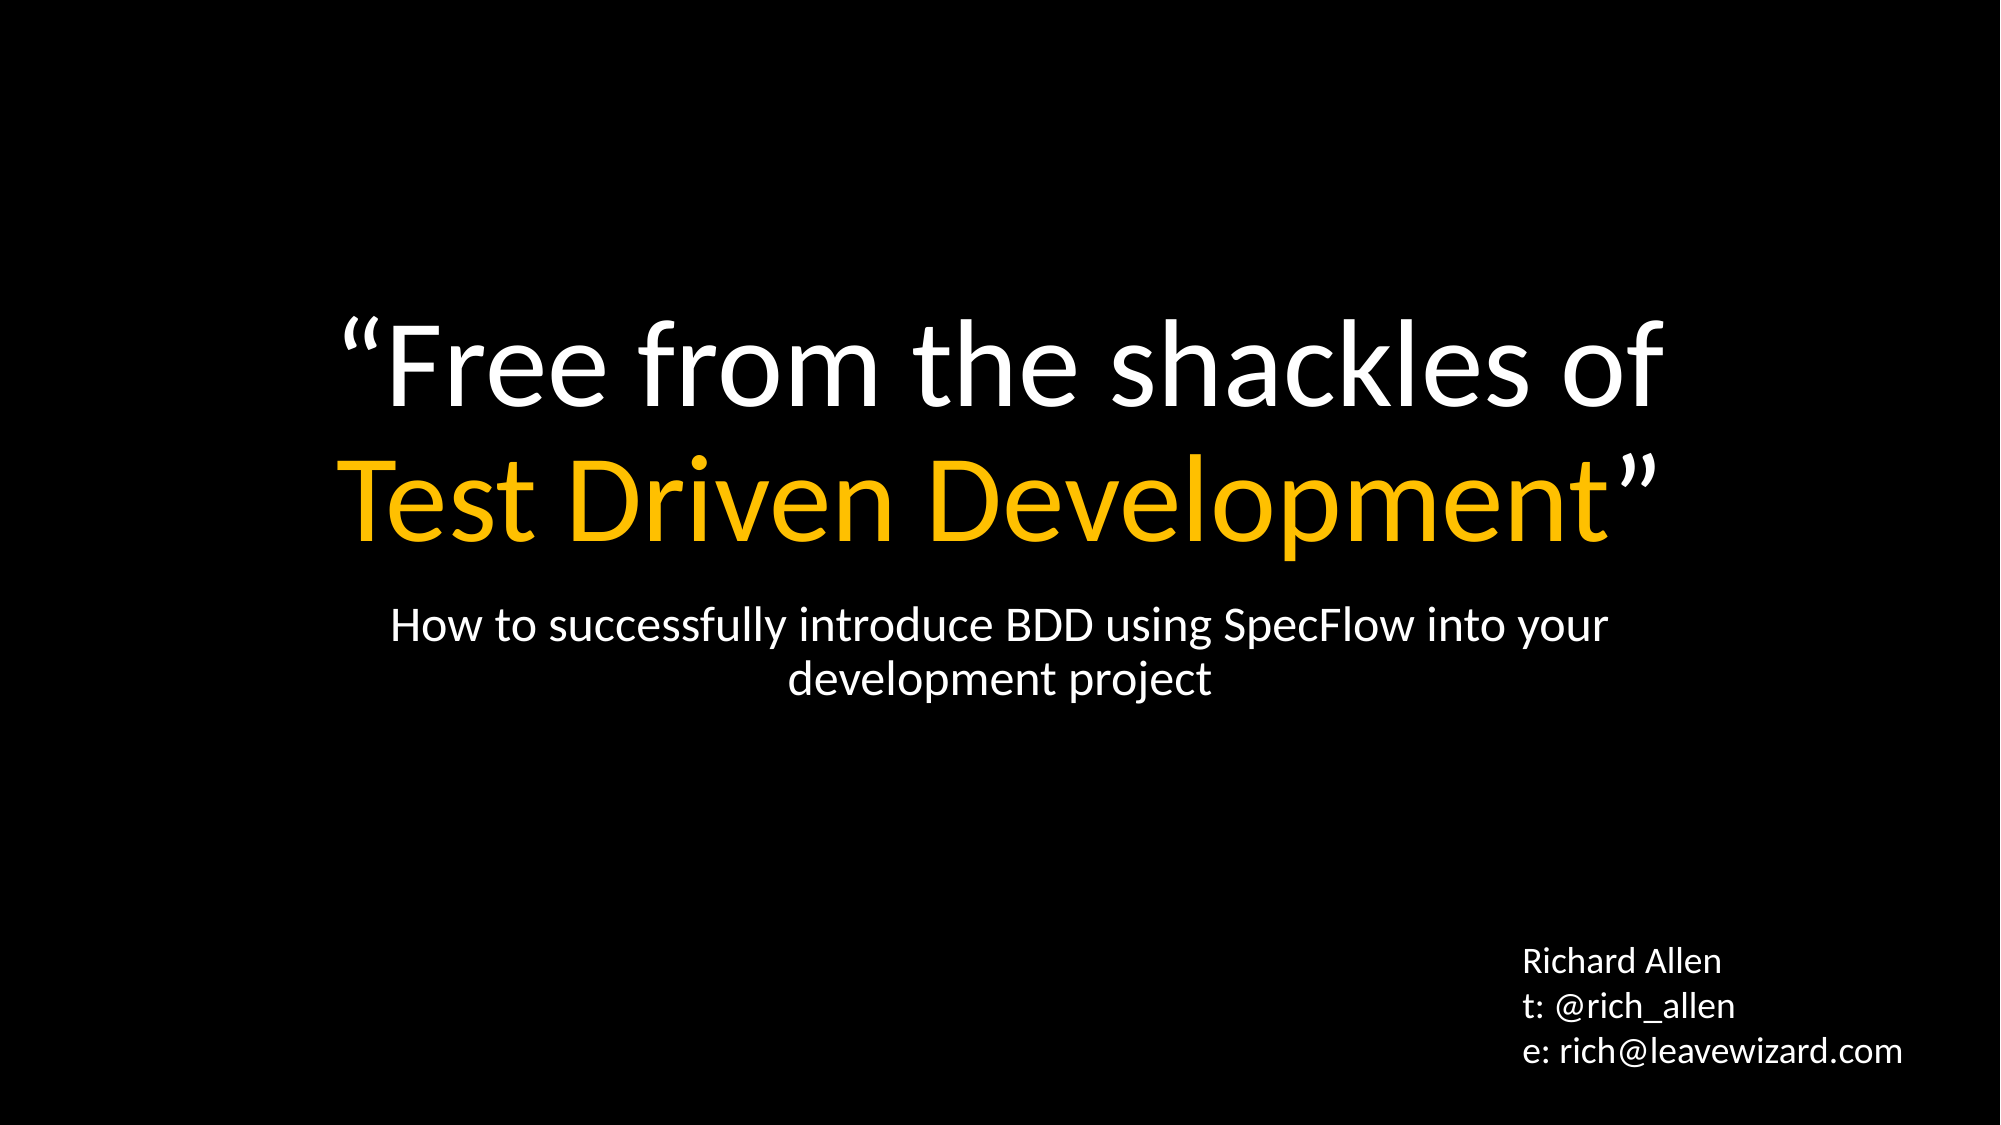

# “Free from the shackles of Test Driven Development”
How to successfully introduce BDD using SpecFlow into your development project
Richard Allen
t: @rich_allen
e: rich@leavewizard.com